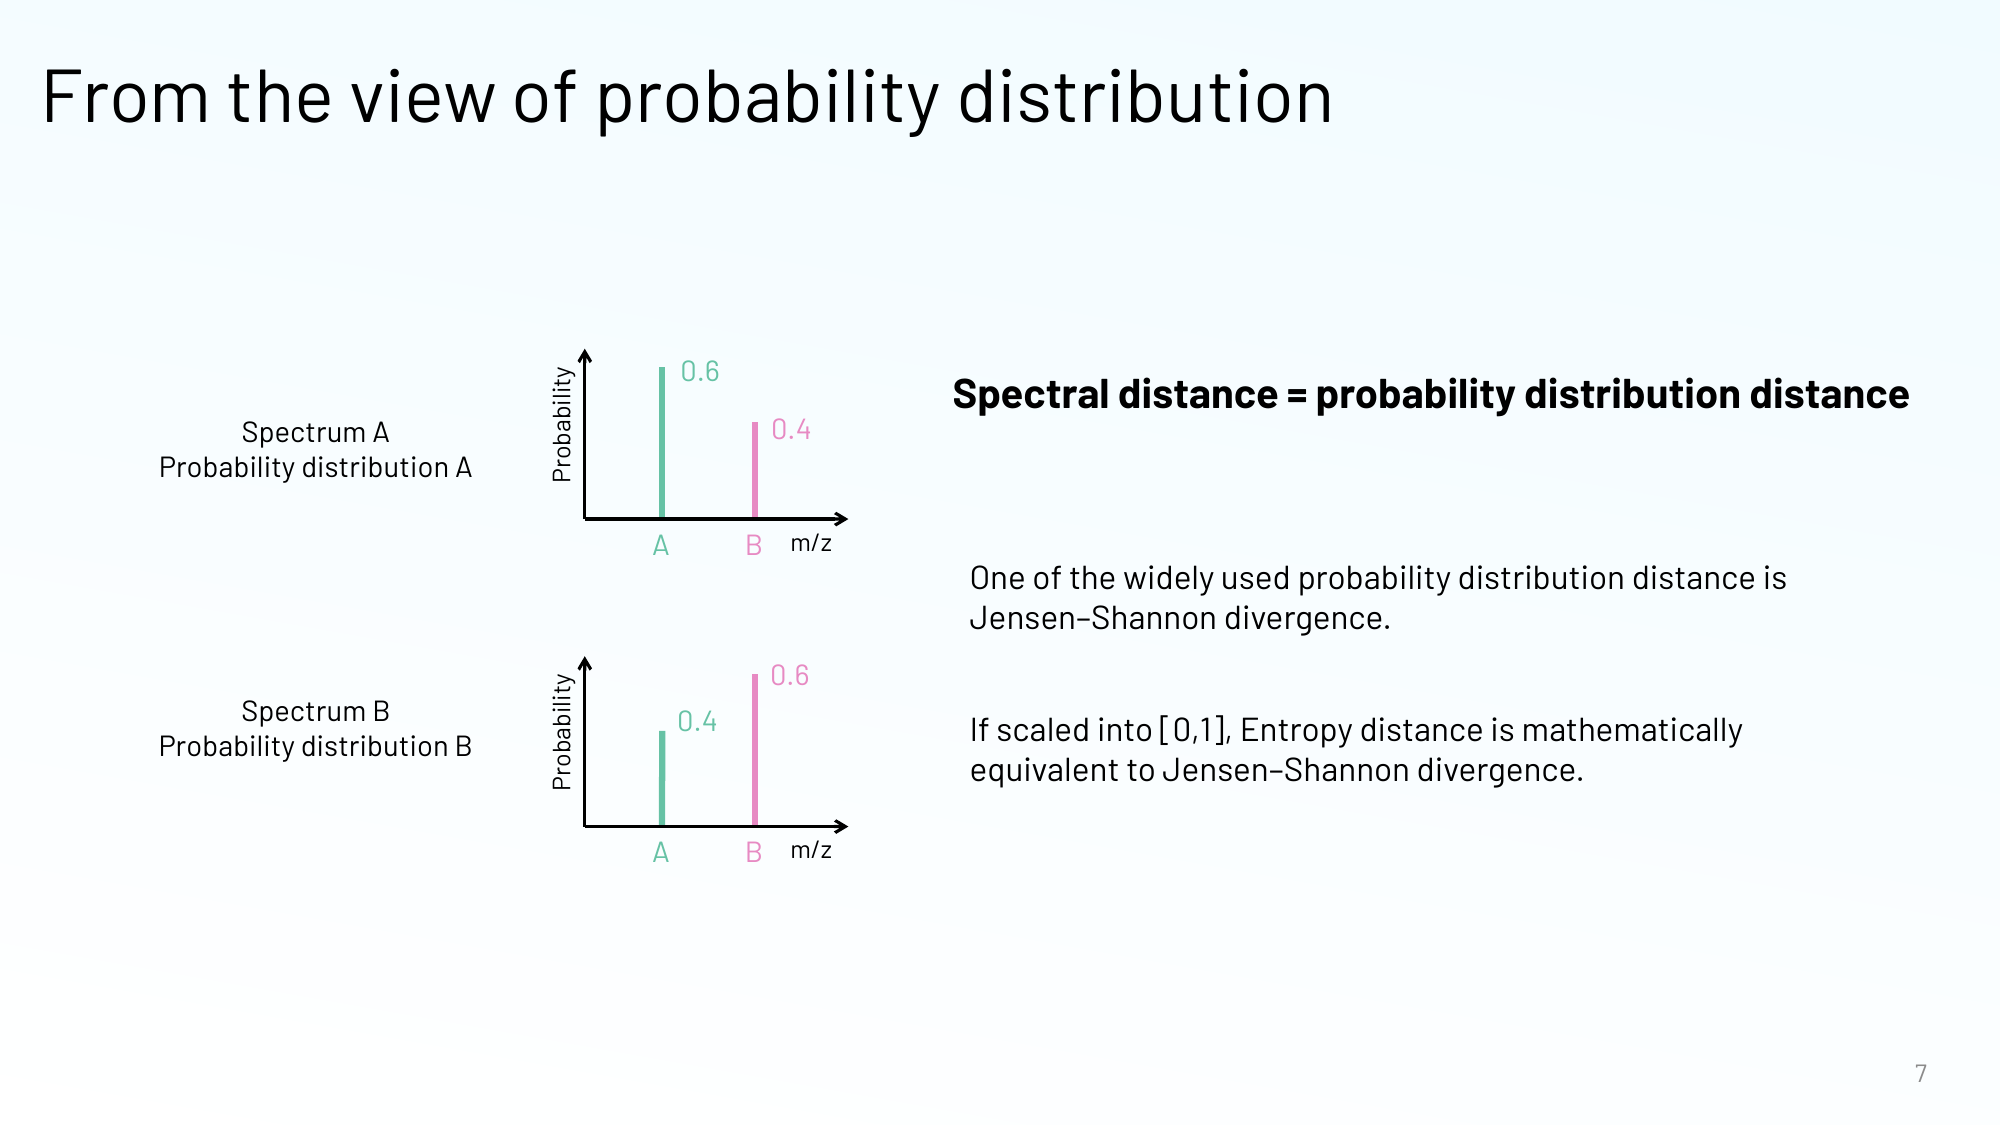

# From the view of probability distribution
0.6
Probability
0.4
B
m/z
A
Spectrum A
Probability distribution A
0.6
0.4
Probability
B
m/z
A
Spectrum B
Probability distribution B
Spectral distance = probability distribution distance
One of the widely used probability distribution distance is Jensen–Shannon divergence.
If scaled into [0,1], Entropy distance is mathematically equivalent to Jensen–Shannon divergence.
7